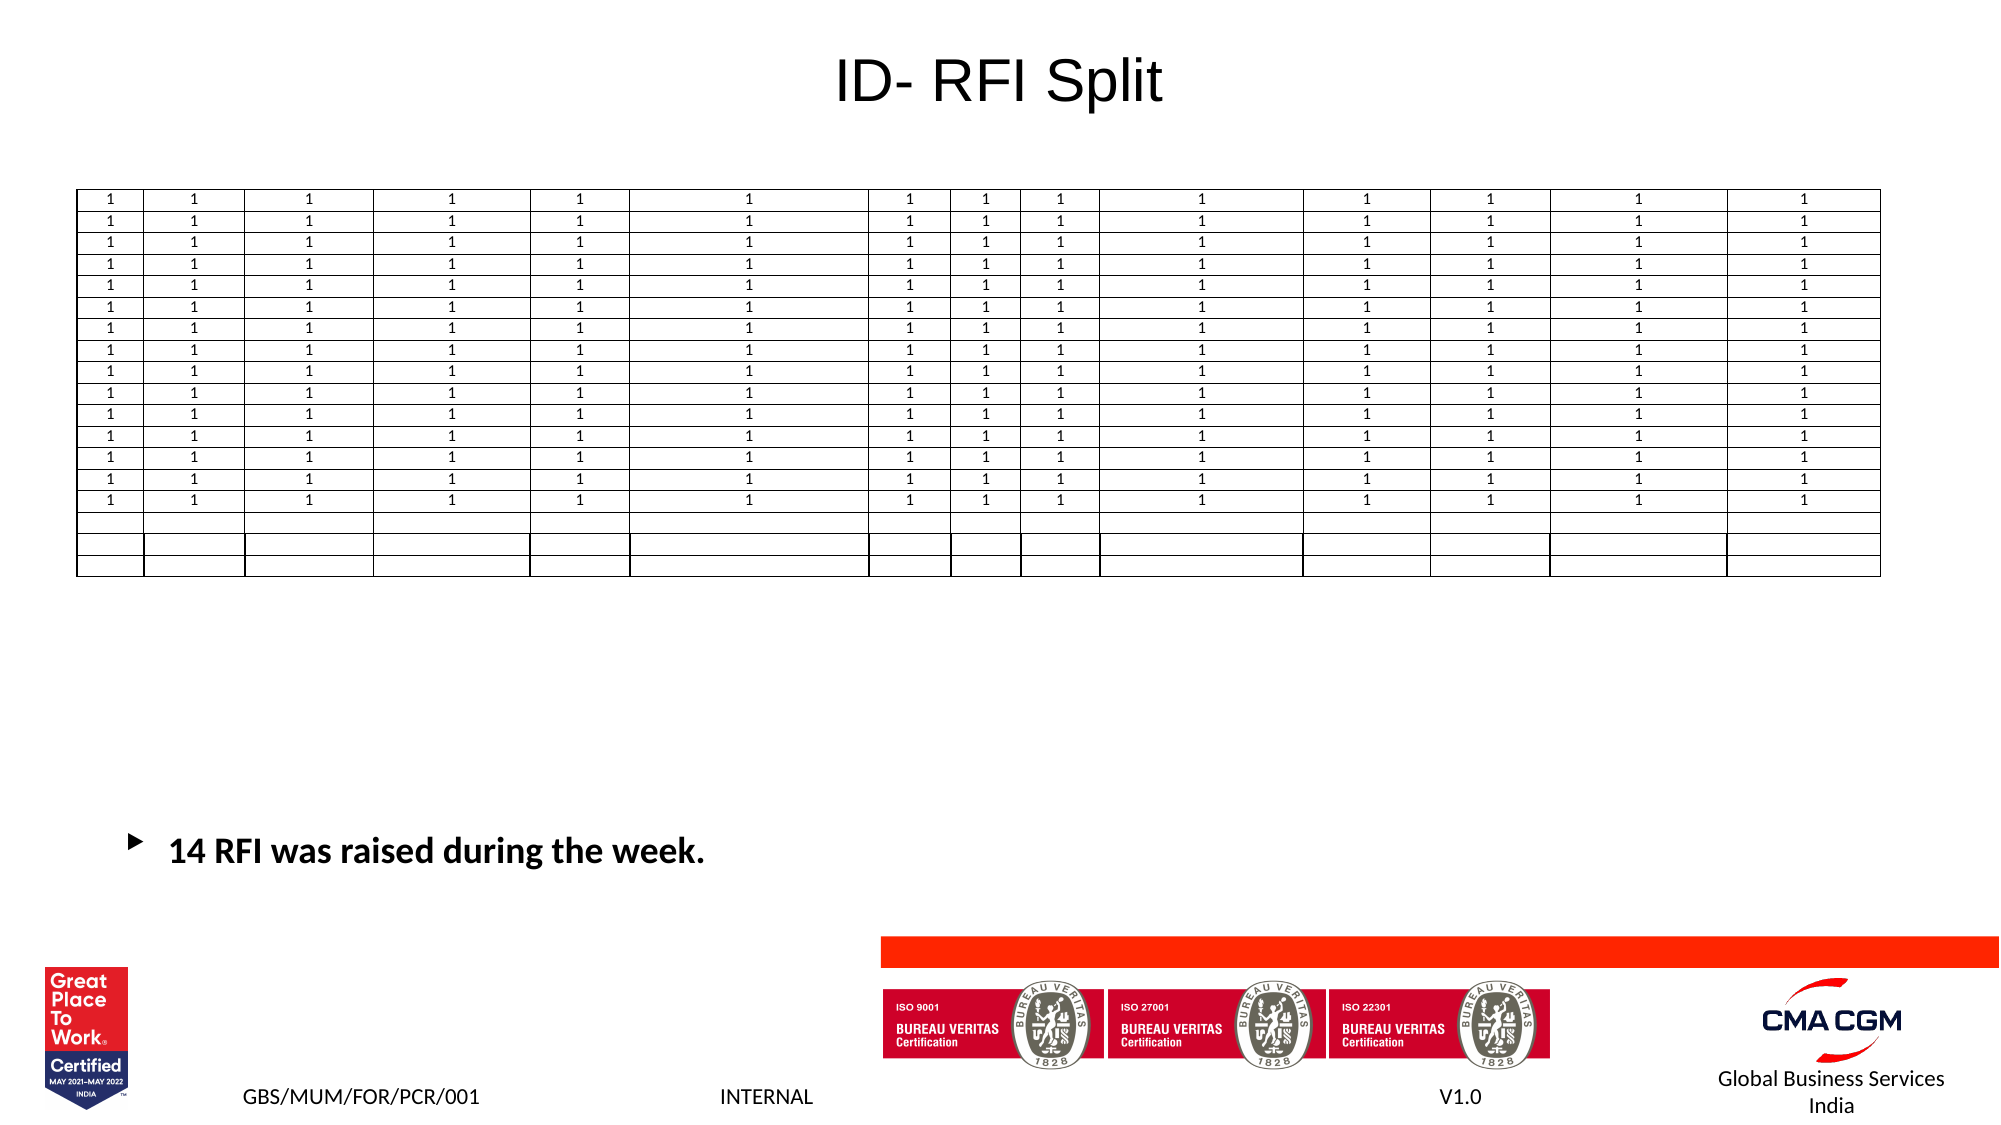

ID- RFI Split
| 1 | 1 | 1 | 1 | 1 | 1 | 1 | 1 | 1 | 1 | 1 | 1 | 1 | 1 |
| --- | --- | --- | --- | --- | --- | --- | --- | --- | --- | --- | --- | --- | --- |
| 1 | 1 | 1 | 1 | 1 | 1 | 1 | 1 | 1 | 1 | 1 | 1 | 1 | 1 |
| 1 | 1 | 1 | 1 | 1 | 1 | 1 | 1 | 1 | 1 | 1 | 1 | 1 | 1 |
| 1 | 1 | 1 | 1 | 1 | 1 | 1 | 1 | 1 | 1 | 1 | 1 | 1 | 1 |
| 1 | 1 | 1 | 1 | 1 | 1 | 1 | 1 | 1 | 1 | 1 | 1 | 1 | 1 |
| 1 | 1 | 1 | 1 | 1 | 1 | 1 | 1 | 1 | 1 | 1 | 1 | 1 | 1 |
| 1 | 1 | 1 | 1 | 1 | 1 | 1 | 1 | 1 | 1 | 1 | 1 | 1 | 1 |
| 1 | 1 | 1 | 1 | 1 | 1 | 1 | 1 | 1 | 1 | 1 | 1 | 1 | 1 |
| 1 | 1 | 1 | 1 | 1 | 1 | 1 | 1 | 1 | 1 | 1 | 1 | 1 | 1 |
| 1 | 1 | 1 | 1 | 1 | 1 | 1 | 1 | 1 | 1 | 1 | 1 | 1 | 1 |
| 1 | 1 | 1 | 1 | 1 | 1 | 1 | 1 | 1 | 1 | 1 | 1 | 1 | 1 |
| 1 | 1 | 1 | 1 | 1 | 1 | 1 | 1 | 1 | 1 | 1 | 1 | 1 | 1 |
| 1 | 1 | 1 | 1 | 1 | 1 | 1 | 1 | 1 | 1 | 1 | 1 | 1 | 1 |
| 1 | 1 | 1 | 1 | 1 | 1 | 1 | 1 | 1 | 1 | 1 | 1 | 1 | 1 |
| 1 | 1 | 1 | 1 | 1 | 1 | 1 | 1 | 1 | 1 | 1 | 1 | 1 | 1 |
|  |  |  |  |  |  |  |  |  |  |  |  |  |  |
|  |  |  |  |  |  |  |  |  |  |  |  |  |  |
|  |  |  |  |  |  |  |  |  |  |  |  |  |  |
14 RFI was raised during the week.